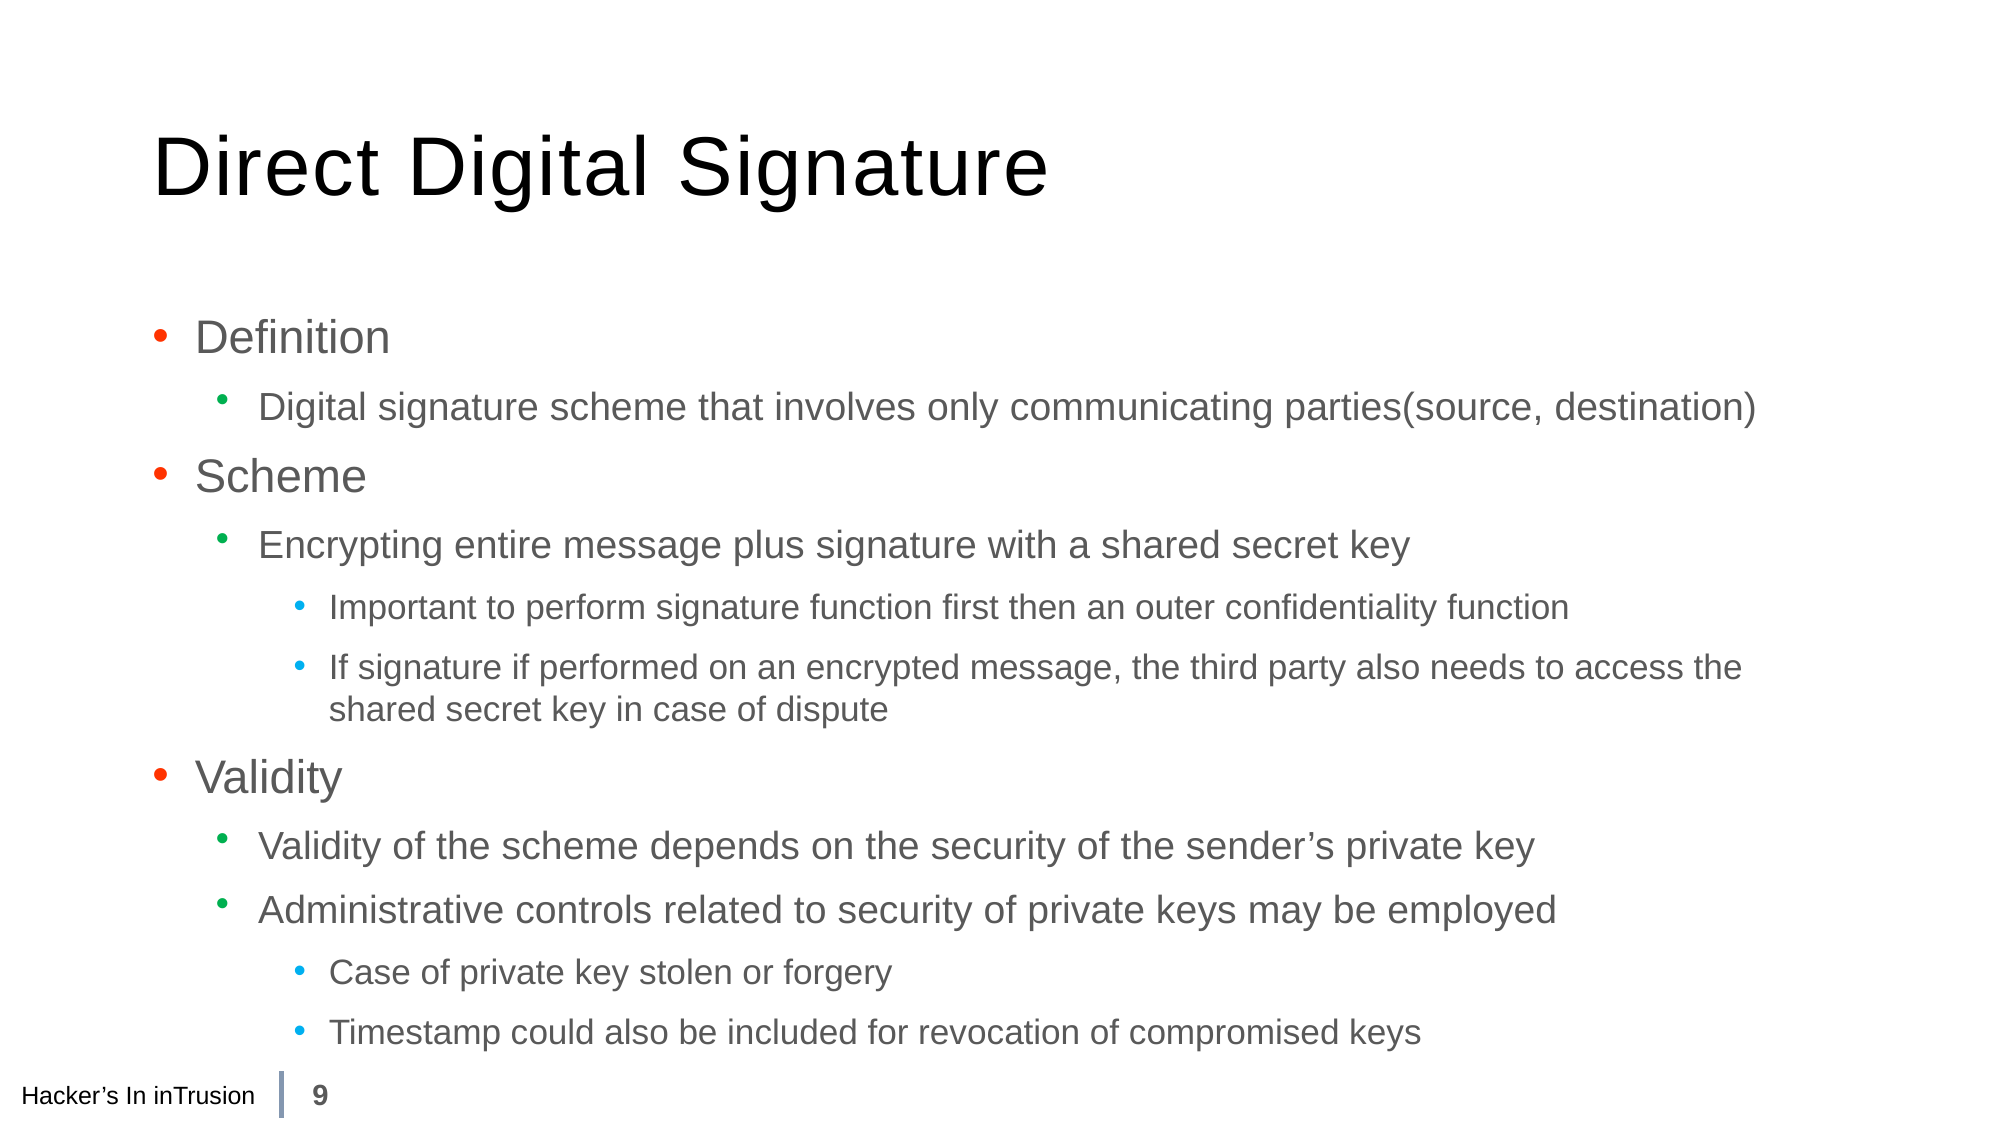

# Direct Digital Signature
Definition
Digital signature scheme that involves only communicating parties(source, destination)
Scheme
Encrypting entire message plus signature with a shared secret key
Important to perform signature function first then an outer confidentiality function
If signature if performed on an encrypted message, the third party also needs to access the shared secret key in case of dispute
Validity
Validity of the scheme depends on the security of the sender’s private key
Administrative controls related to security of private keys may be employed
Case of private key stolen or forgery
Timestamp could also be included for revocation of compromised keys